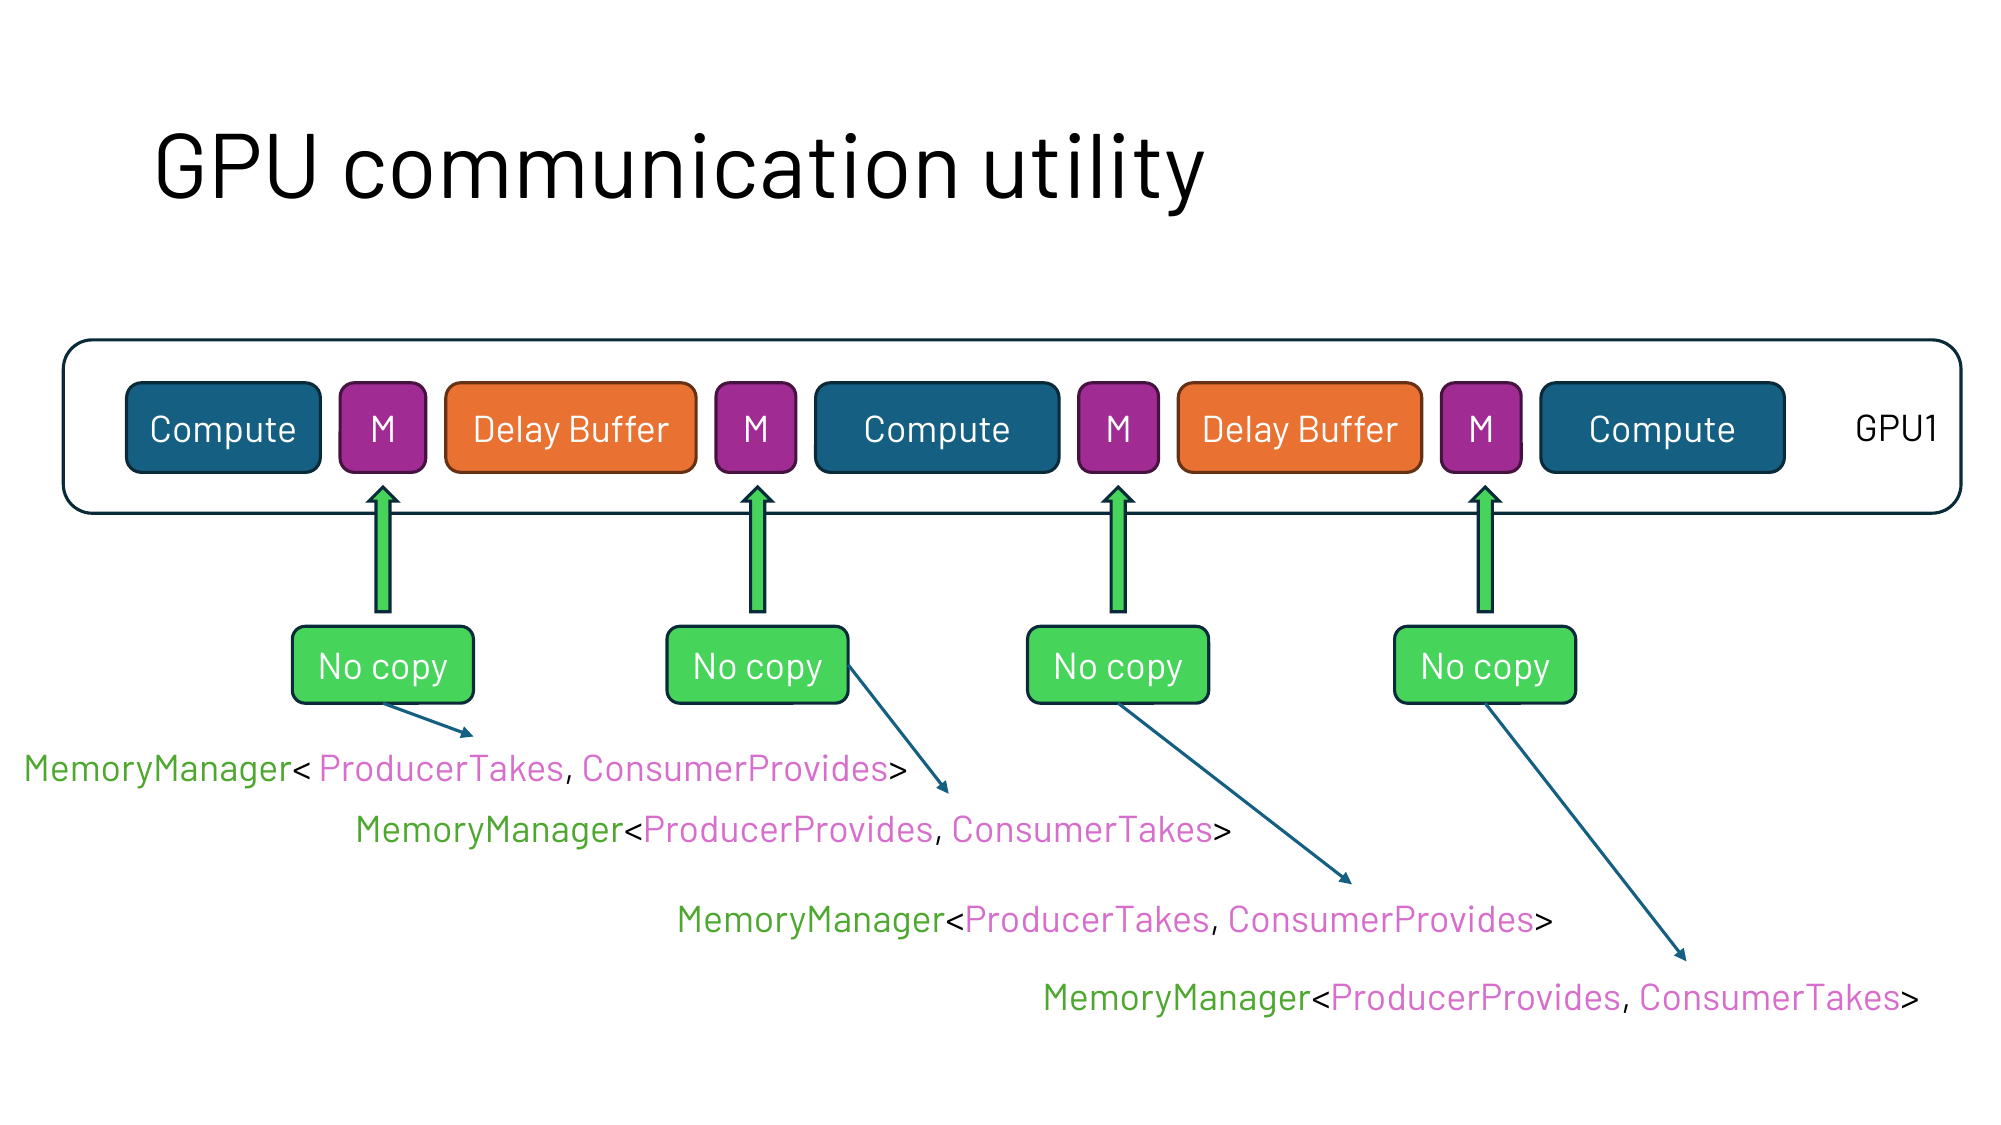

# GPU communication utility
GPU1
M
Delay Buffer
M
Compute
Compute
M
Delay Buffer
M
Compute

No copy
No copy
No copy
No copy
MemoryManager< ProducerTakes, ConsumerProvides>
MemoryManager<ProducerProvides, ConsumerTakes>
MemoryManager<ProducerTakes, ConsumerProvides>
MemoryManager<ProducerProvides, ConsumerTakes>